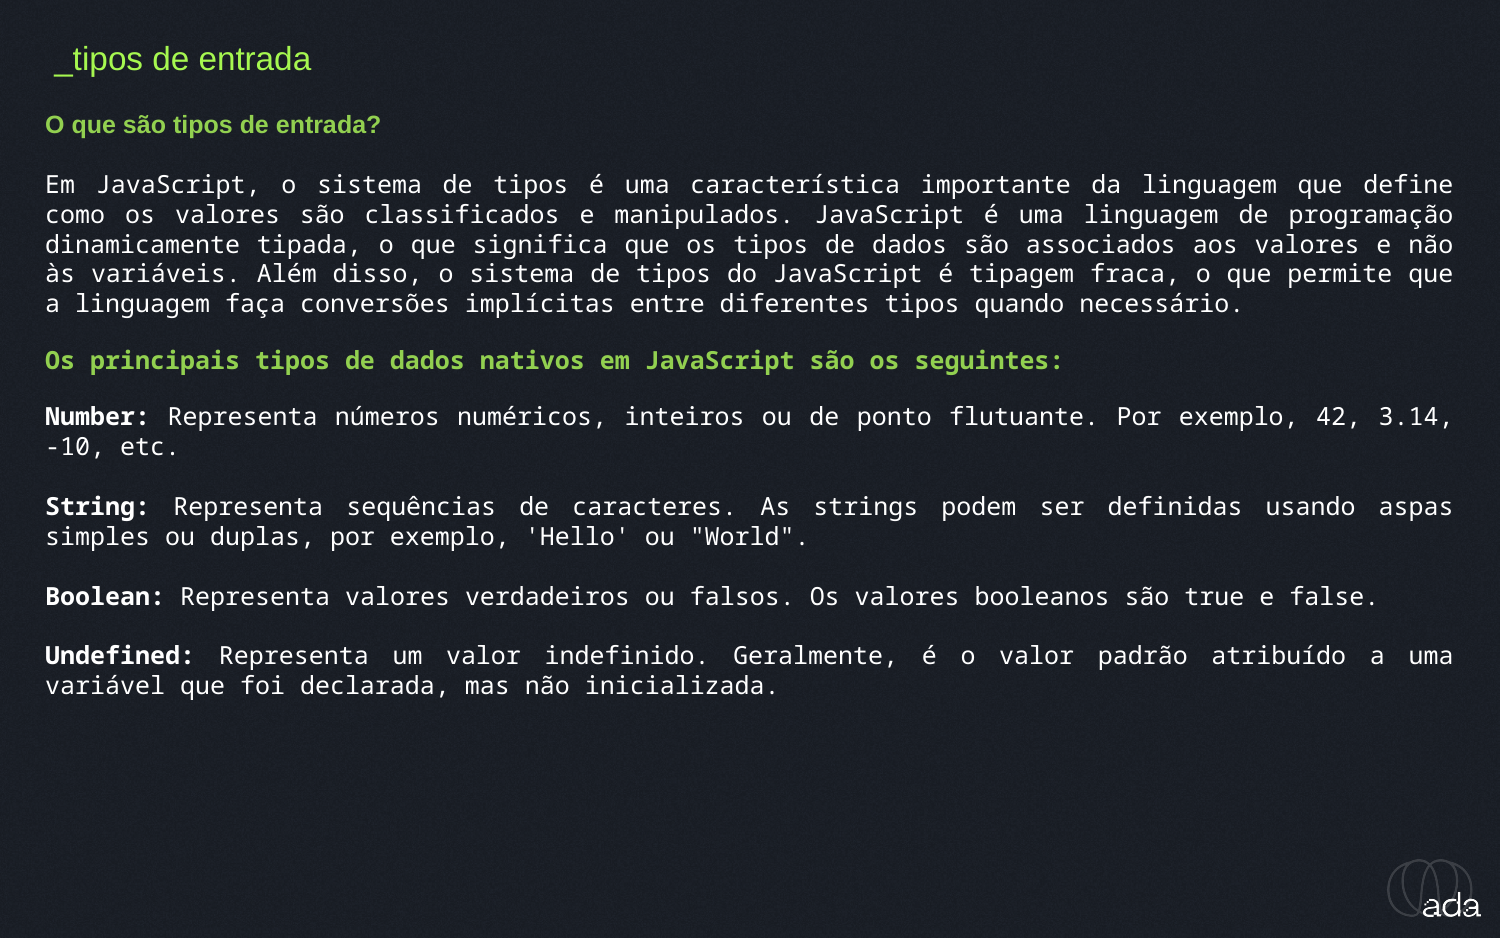

_tipos de entrada
O que são tipos de entrada?

Em JavaScript, o sistema de tipos é uma característica importante da linguagem que define como os valores são classificados e manipulados. JavaScript é uma linguagem de programação dinamicamente tipada, o que significa que os tipos de dados são associados aos valores e não às variáveis. Além disso, o sistema de tipos do JavaScript é tipagem fraca, o que permite que a linguagem faça conversões implícitas entre diferentes tipos quando necessário.

Os principais tipos de dados nativos em JavaScript são os seguintes:

Number: Representa números numéricos, inteiros ou de ponto flutuante. Por exemplo, 42, 3.14, -10, etc.

String: Representa sequências de caracteres. As strings podem ser definidas usando aspas simples ou duplas, por exemplo, 'Hello' ou "World".

Boolean: Representa valores verdadeiros ou falsos. Os valores booleanos são true e false.

Undefined: Representa um valor indefinido. Geralmente, é o valor padrão atribuído a uma variável que foi declarada, mas não inicializada.